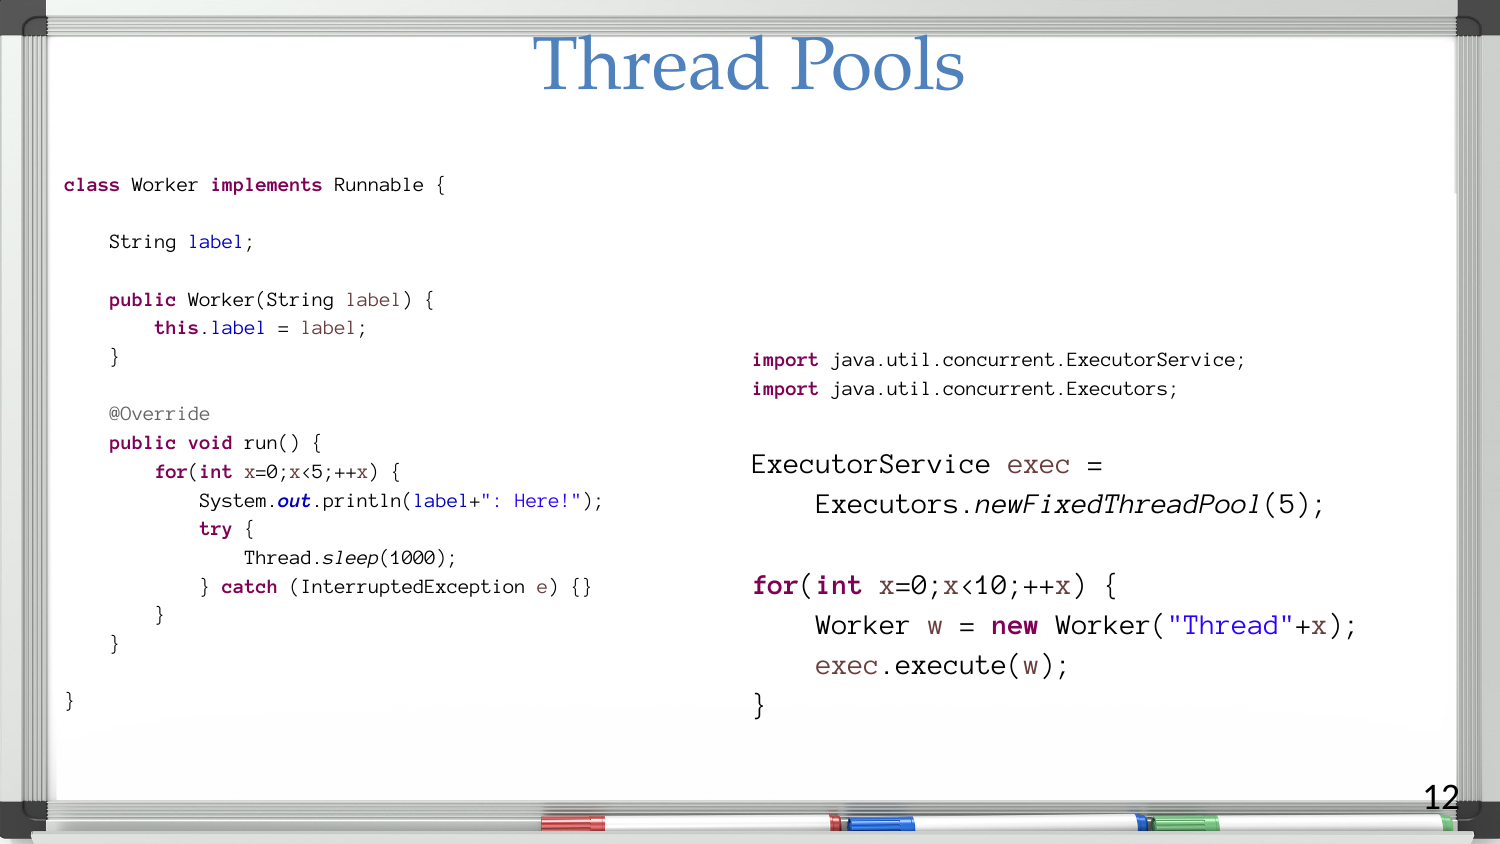

# Thread Pools
class Worker implements Runnable {

    String label;

    public Worker(String label) {
        this.label = label;
    }

    @Override
    public void run() {
        for(int x=0;x<5;++x) {
            System.out.println(label+": Here!");
            try {
                Thread.sleep(1000);
            } catch (InterruptedException e) {}
        }
    }

}
import java.util.concurrent.ExecutorService;
import java.util.concurrent.Executors;

ExecutorService exec =
    Executors.newFixedThreadPool(5);

for(int x=0;x<10;++x) {
    Worker w = new Worker("Thread"+x);
    exec.execute(w);
}
12
Streams of bytes … two ways (into your program and out of your program)
Disks, consoles, sockets, keyboards, printers
Know how to talk streams and you can talk to anything
Initialization (constructor) is different. Use is the same.